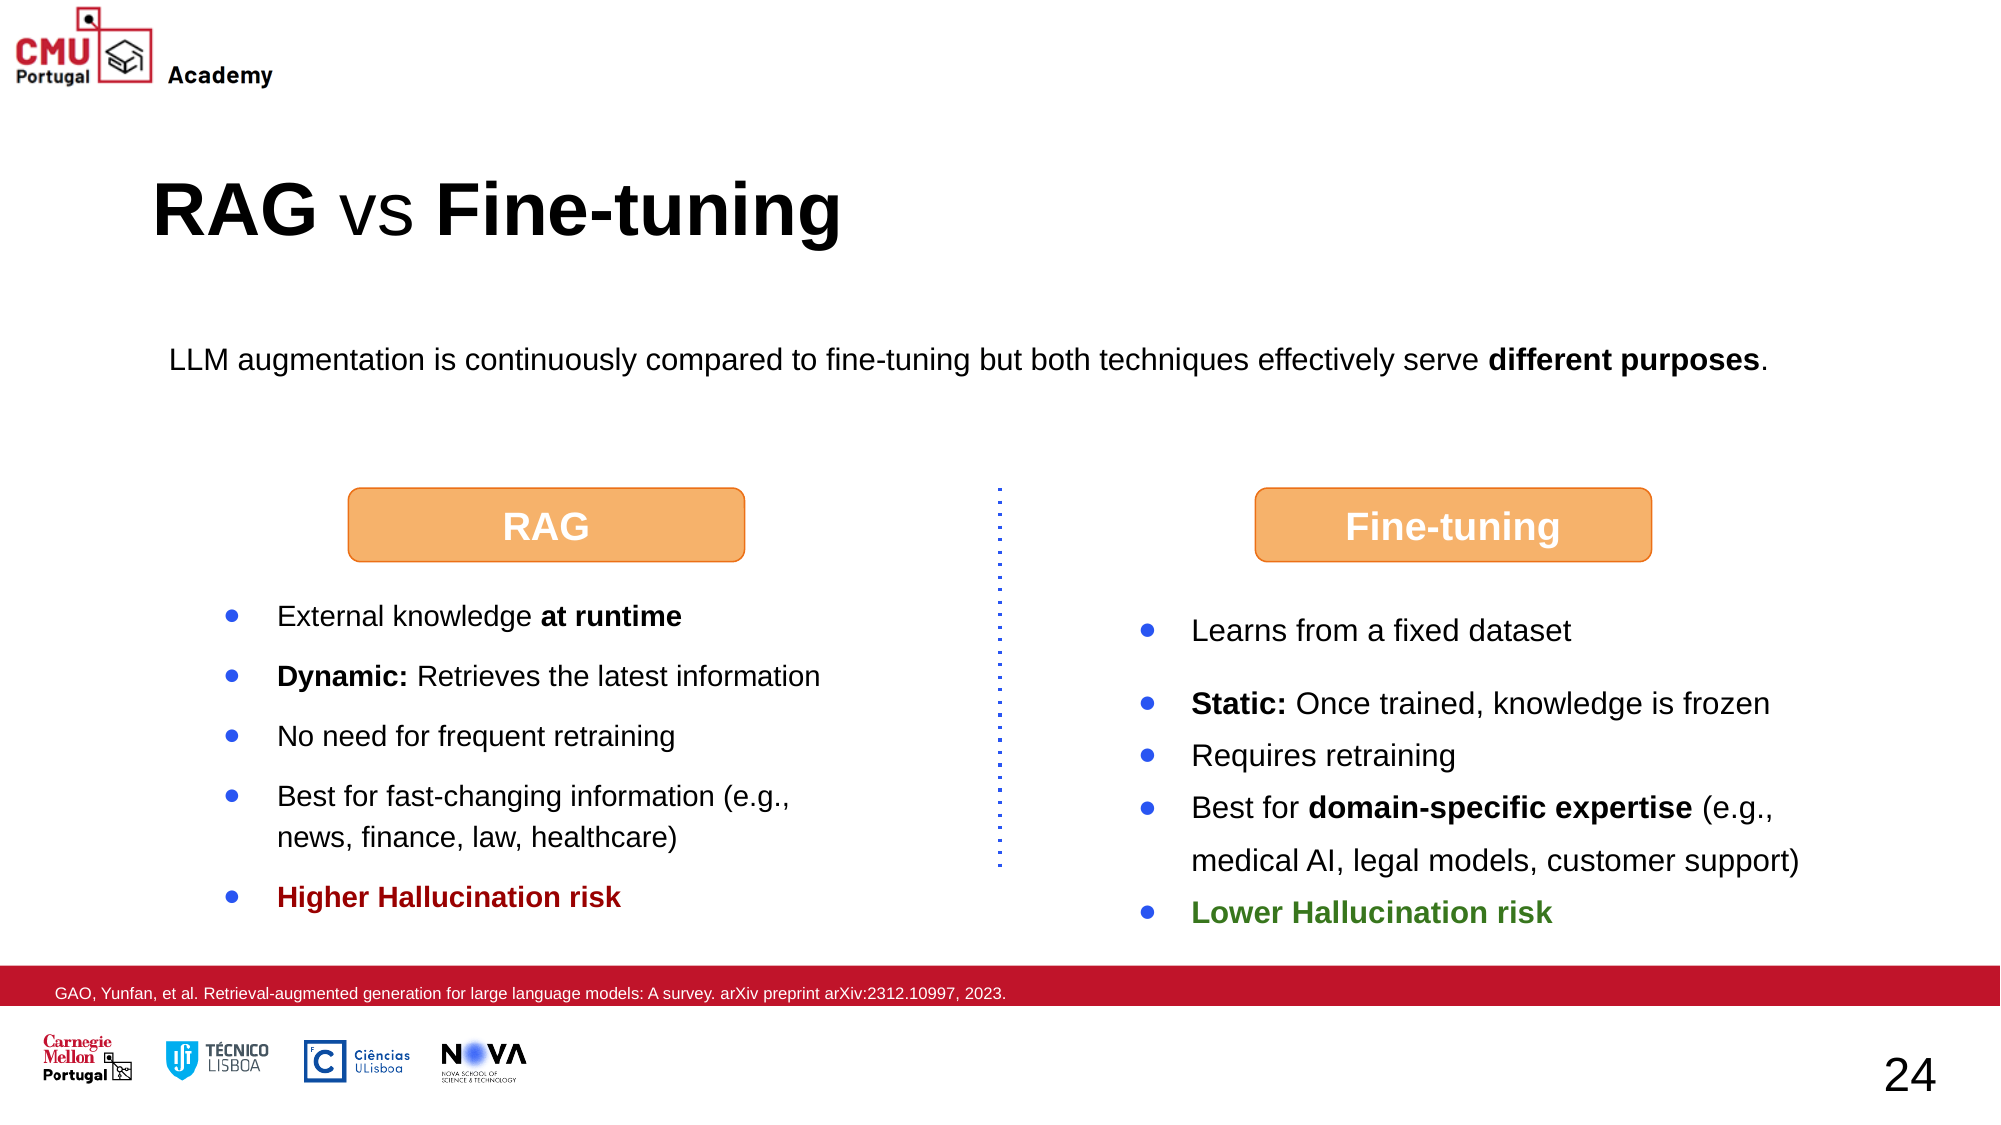

# RAG vs Fine-tuning
LLM augmentation is continuously compared to fine-tuning but both techniques effectively serve different purposes.
RAG
Fine-tuning
External knowledge at runtime
Dynamic: Retrieves the latest information
No need for frequent retraining
Best for fast-changing information (e.g., news, finance, law, healthcare)
Higher Hallucination risk
Learns from a fixed dataset
Static: Once trained, knowledge is frozen
Requires retraining
Best for domain-specific expertise (e.g., medical AI, legal models, customer support)
Lower Hallucination risk
GAO, Yunfan, et al. Retrieval-augmented generation for large language models: A survey. arXiv preprint arXiv:2312.10997, 2023.

24